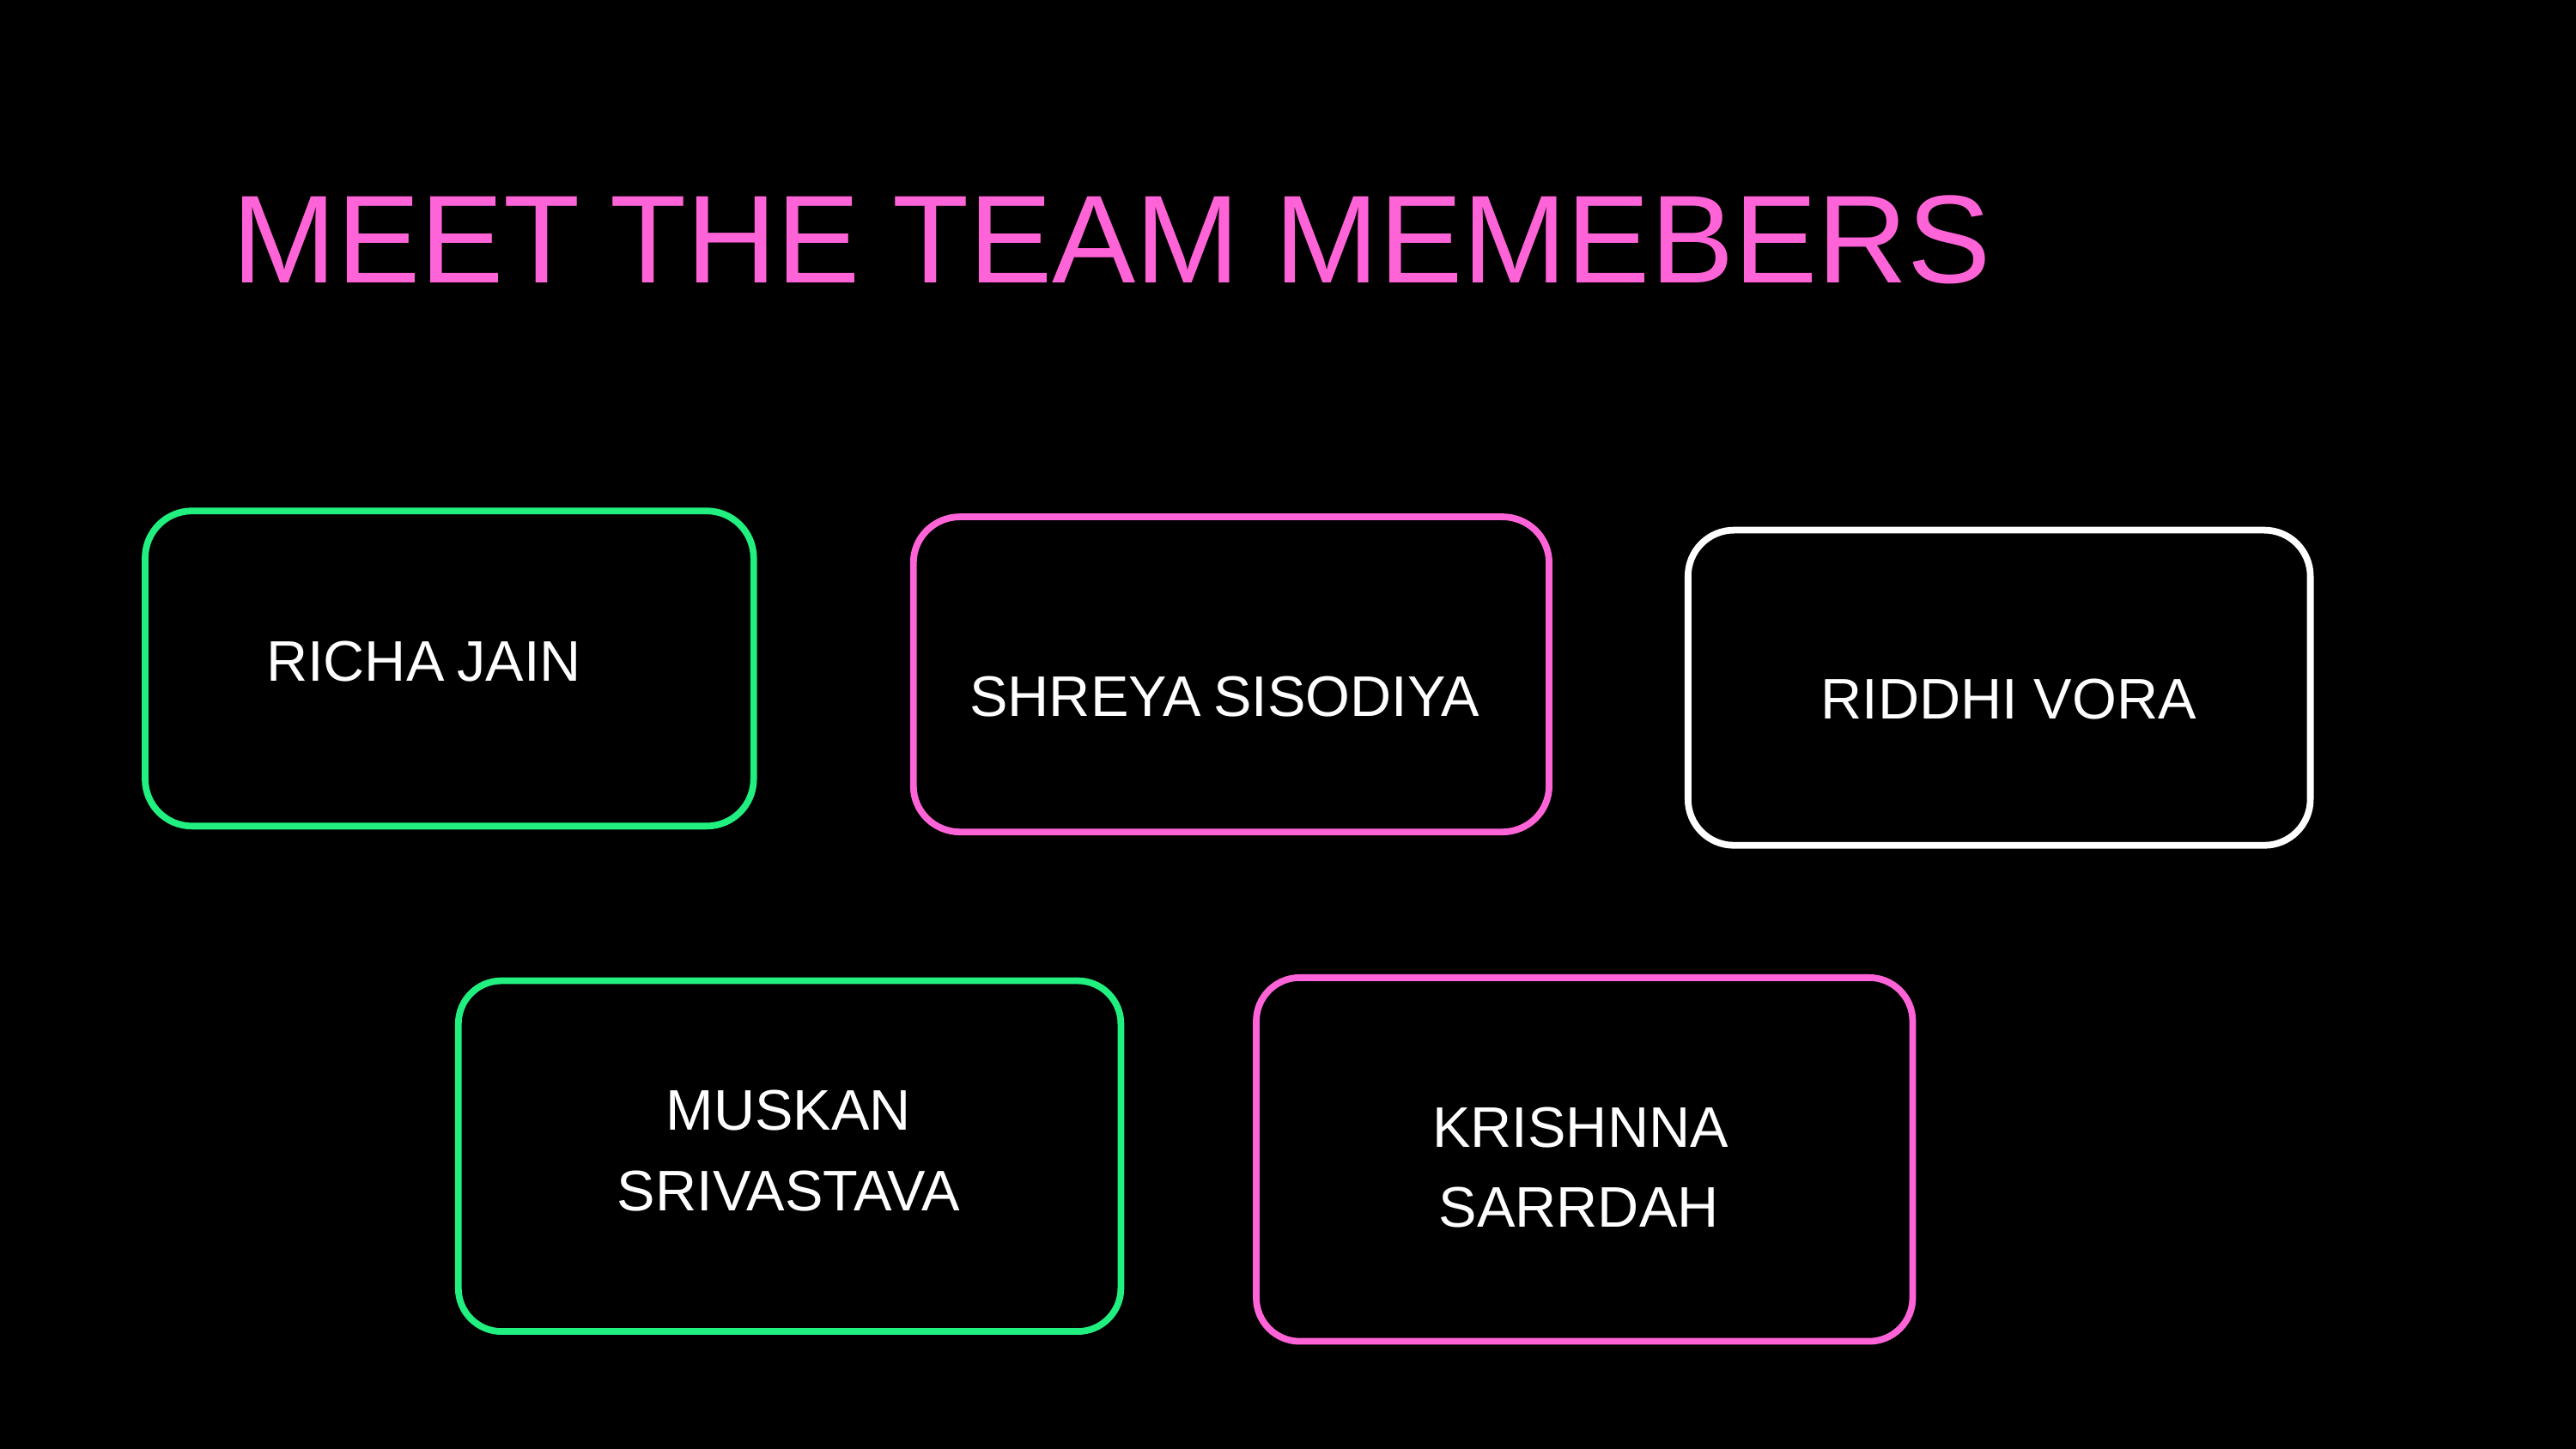

MEET THE TEAM MEMEBERS
SHREYA SISODIYA

RICHA JAIN

RIDDHI VORA

MUSKAN SRIVASTAVA
KRISHNNA SARRDAH